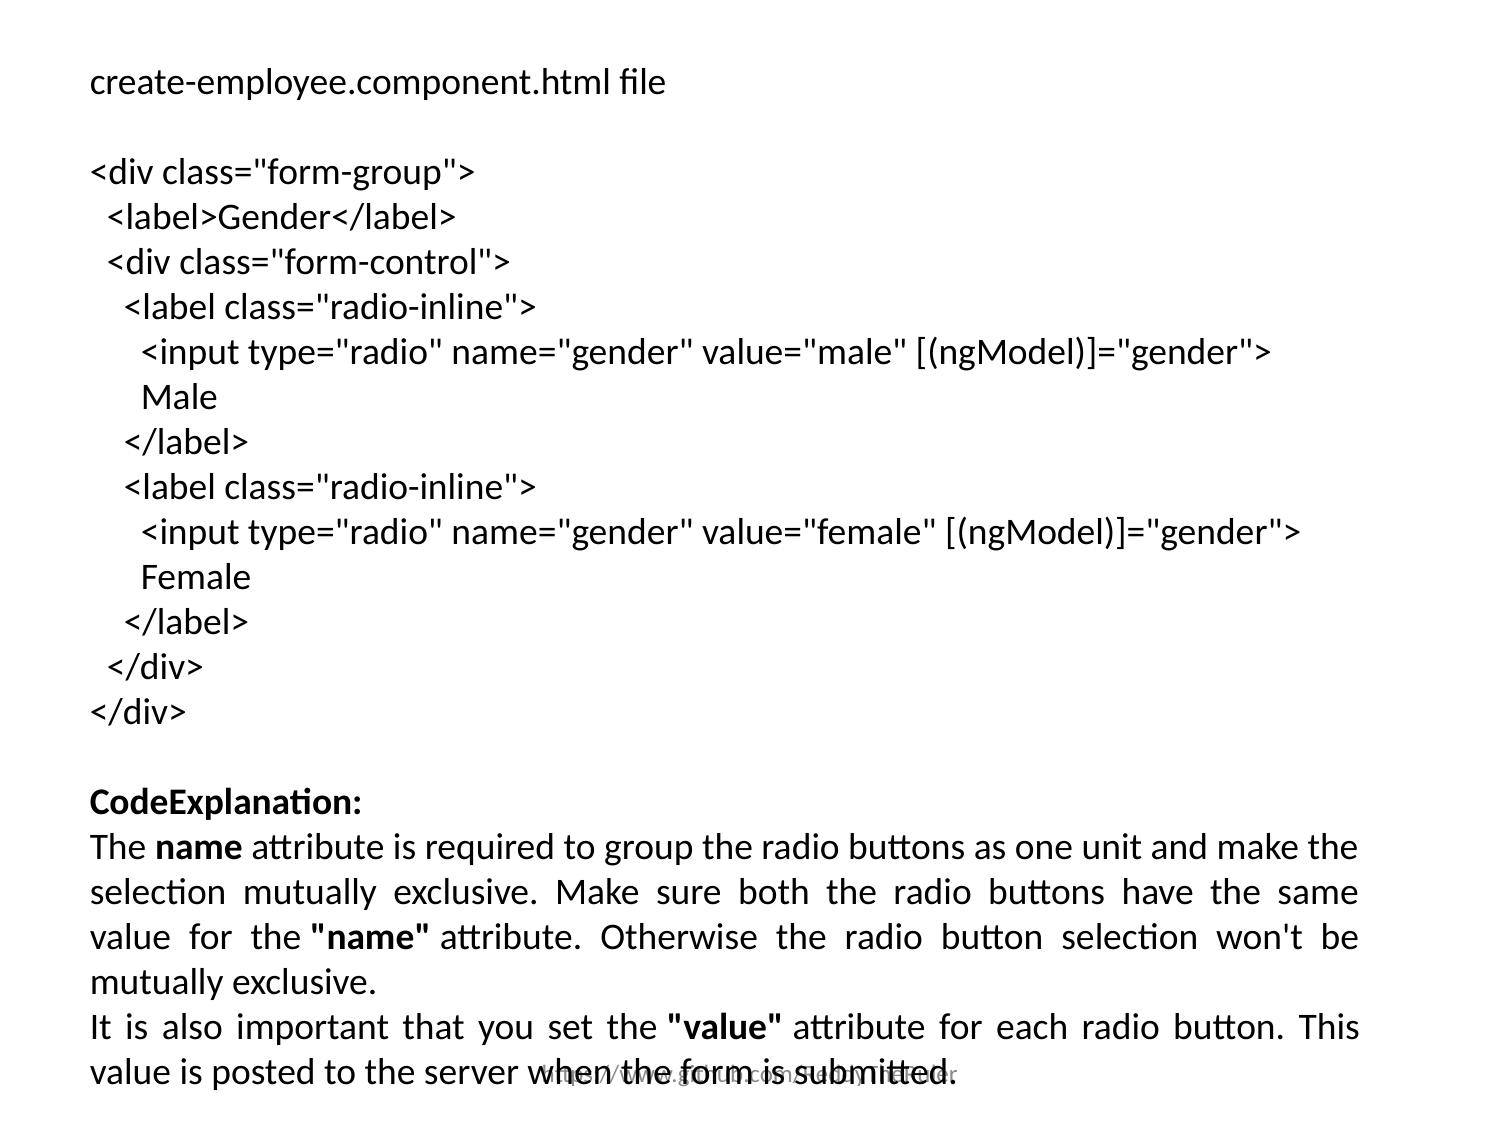

create-employee.component.html file

<div class="form-group">
  <label>Gender</label>
  <div class="form-control">
    <label class="radio-inline">
      <input type="radio" name="gender" value="male" [(ngModel)]="gender">
      Male
    </label>
    <label class="radio-inline">
      <input type="radio" name="gender" value="female" [(ngModel)]="gender">
      Female
    </label>
  </div>
</div>

CodeExplanation:
The name attribute is required to group the radio buttons as one unit and make the selection mutually exclusive. Make sure both the radio buttons have the same value for the "name" attribute. Otherwise the radio button selection won't be mutually exclusive.
It is also important that you set the "value" attribute for each radio button. This value is posted to the server when the form is submitted.

https://www.github.com/ReddyTheRuler